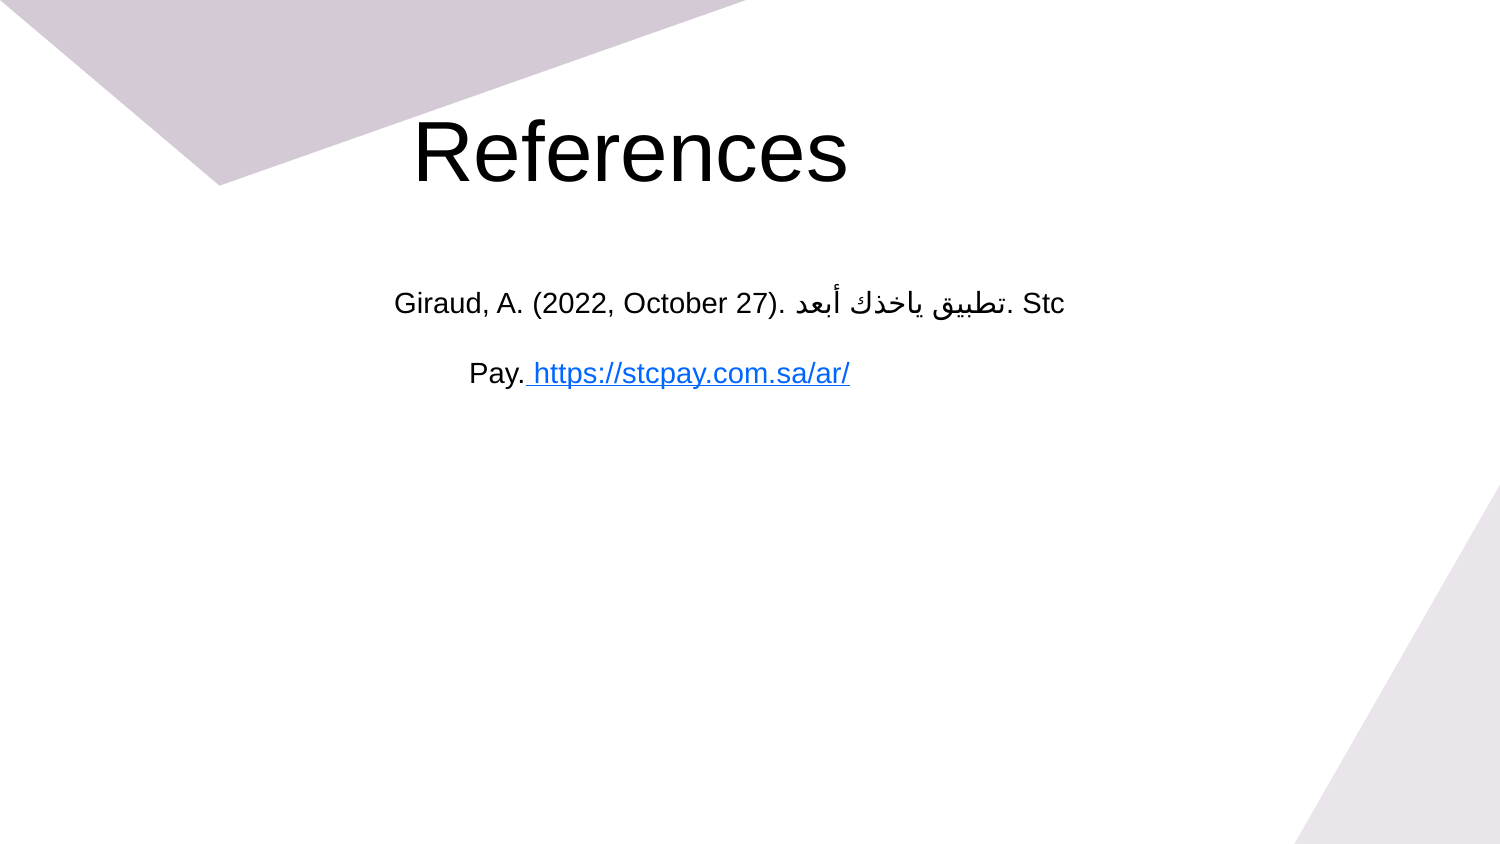

# References
Giraud, A. (2022, October 27). تطبيق ياخذك أبعد. Stc Pay. https://stcpay.com.sa/ar/